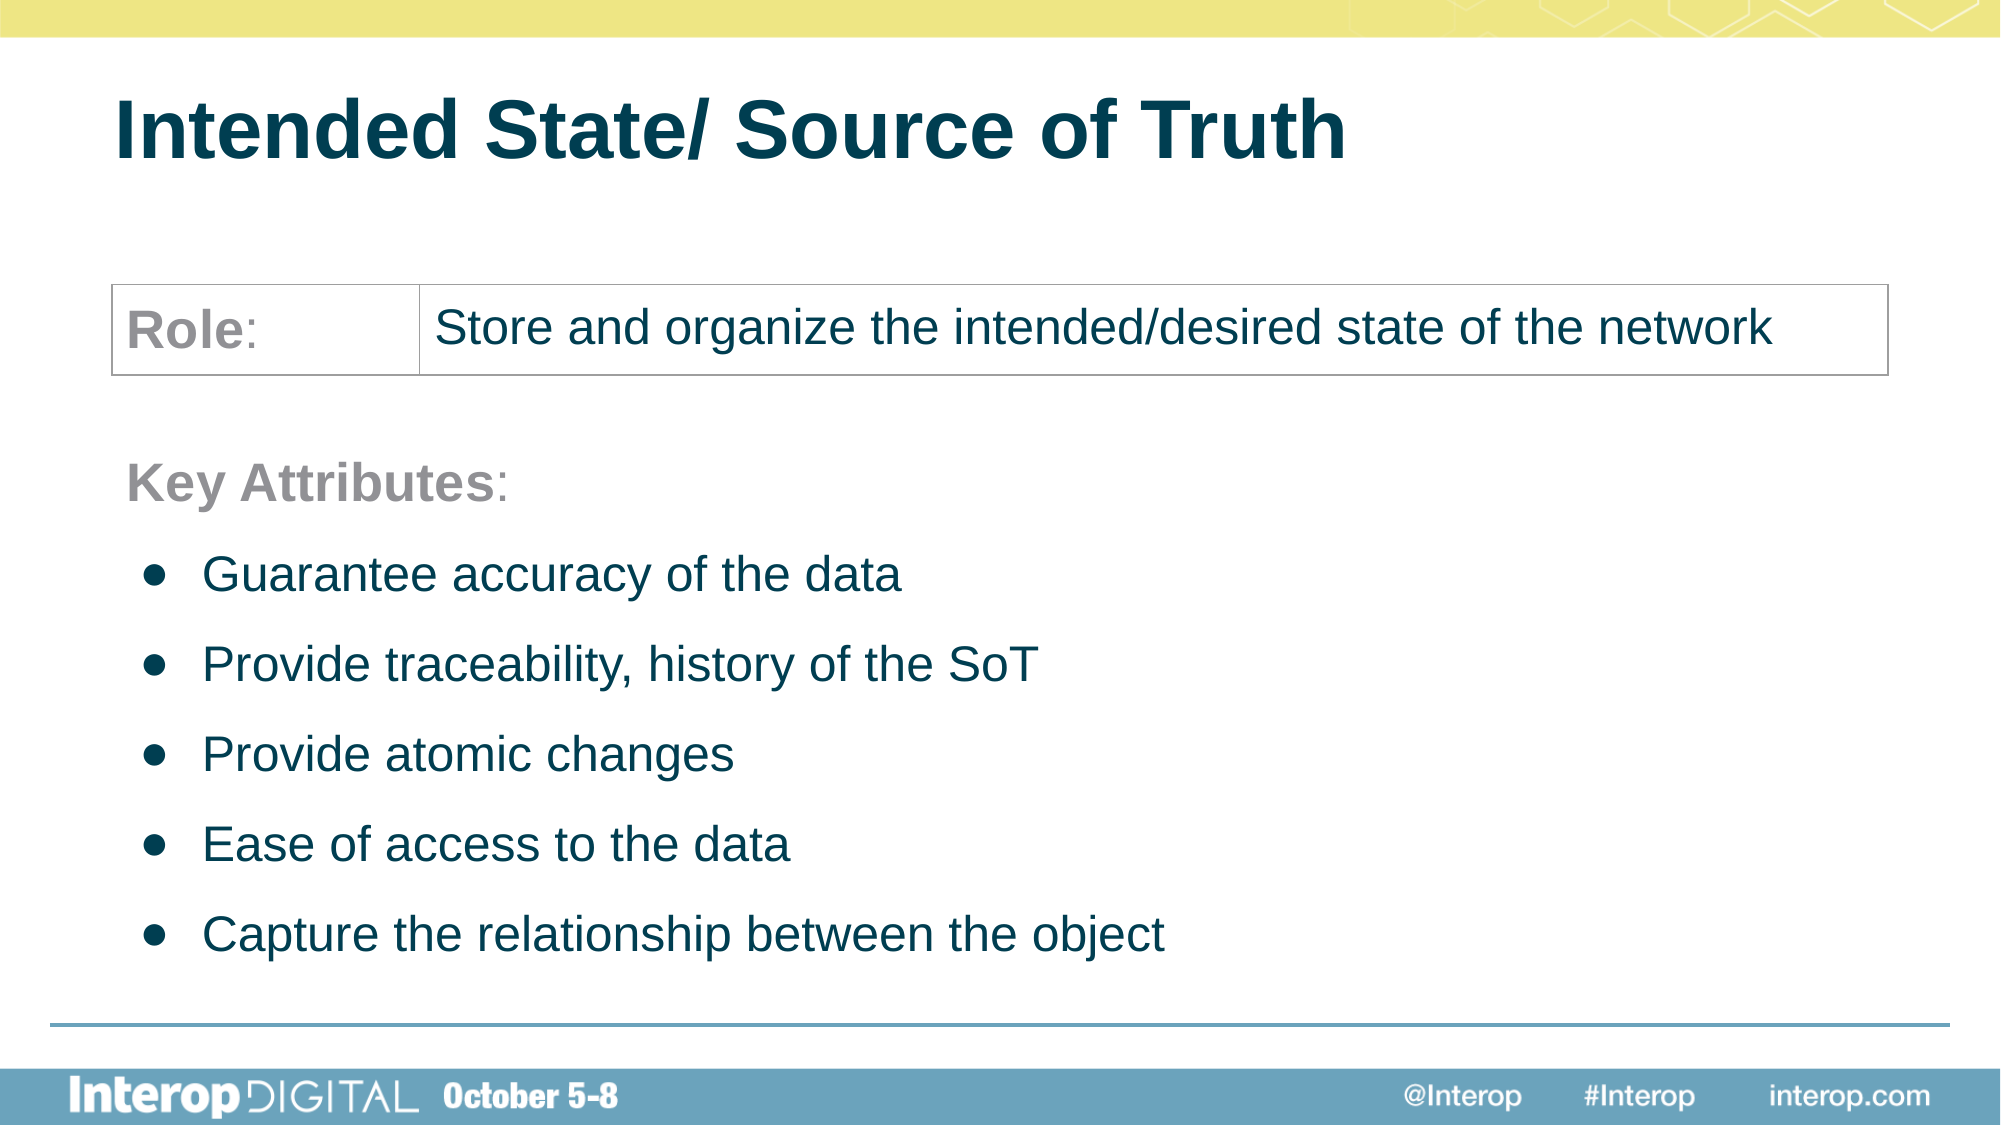

# Intended State/ Source of Truth
| Role: | Store and organize the intended/desired state of the network |
| --- | --- |
Key Attributes:
Guarantee accuracy of the data
Provide traceability, history of the SoT
Provide atomic changes
Ease of access to the data
Capture the relationship between the object